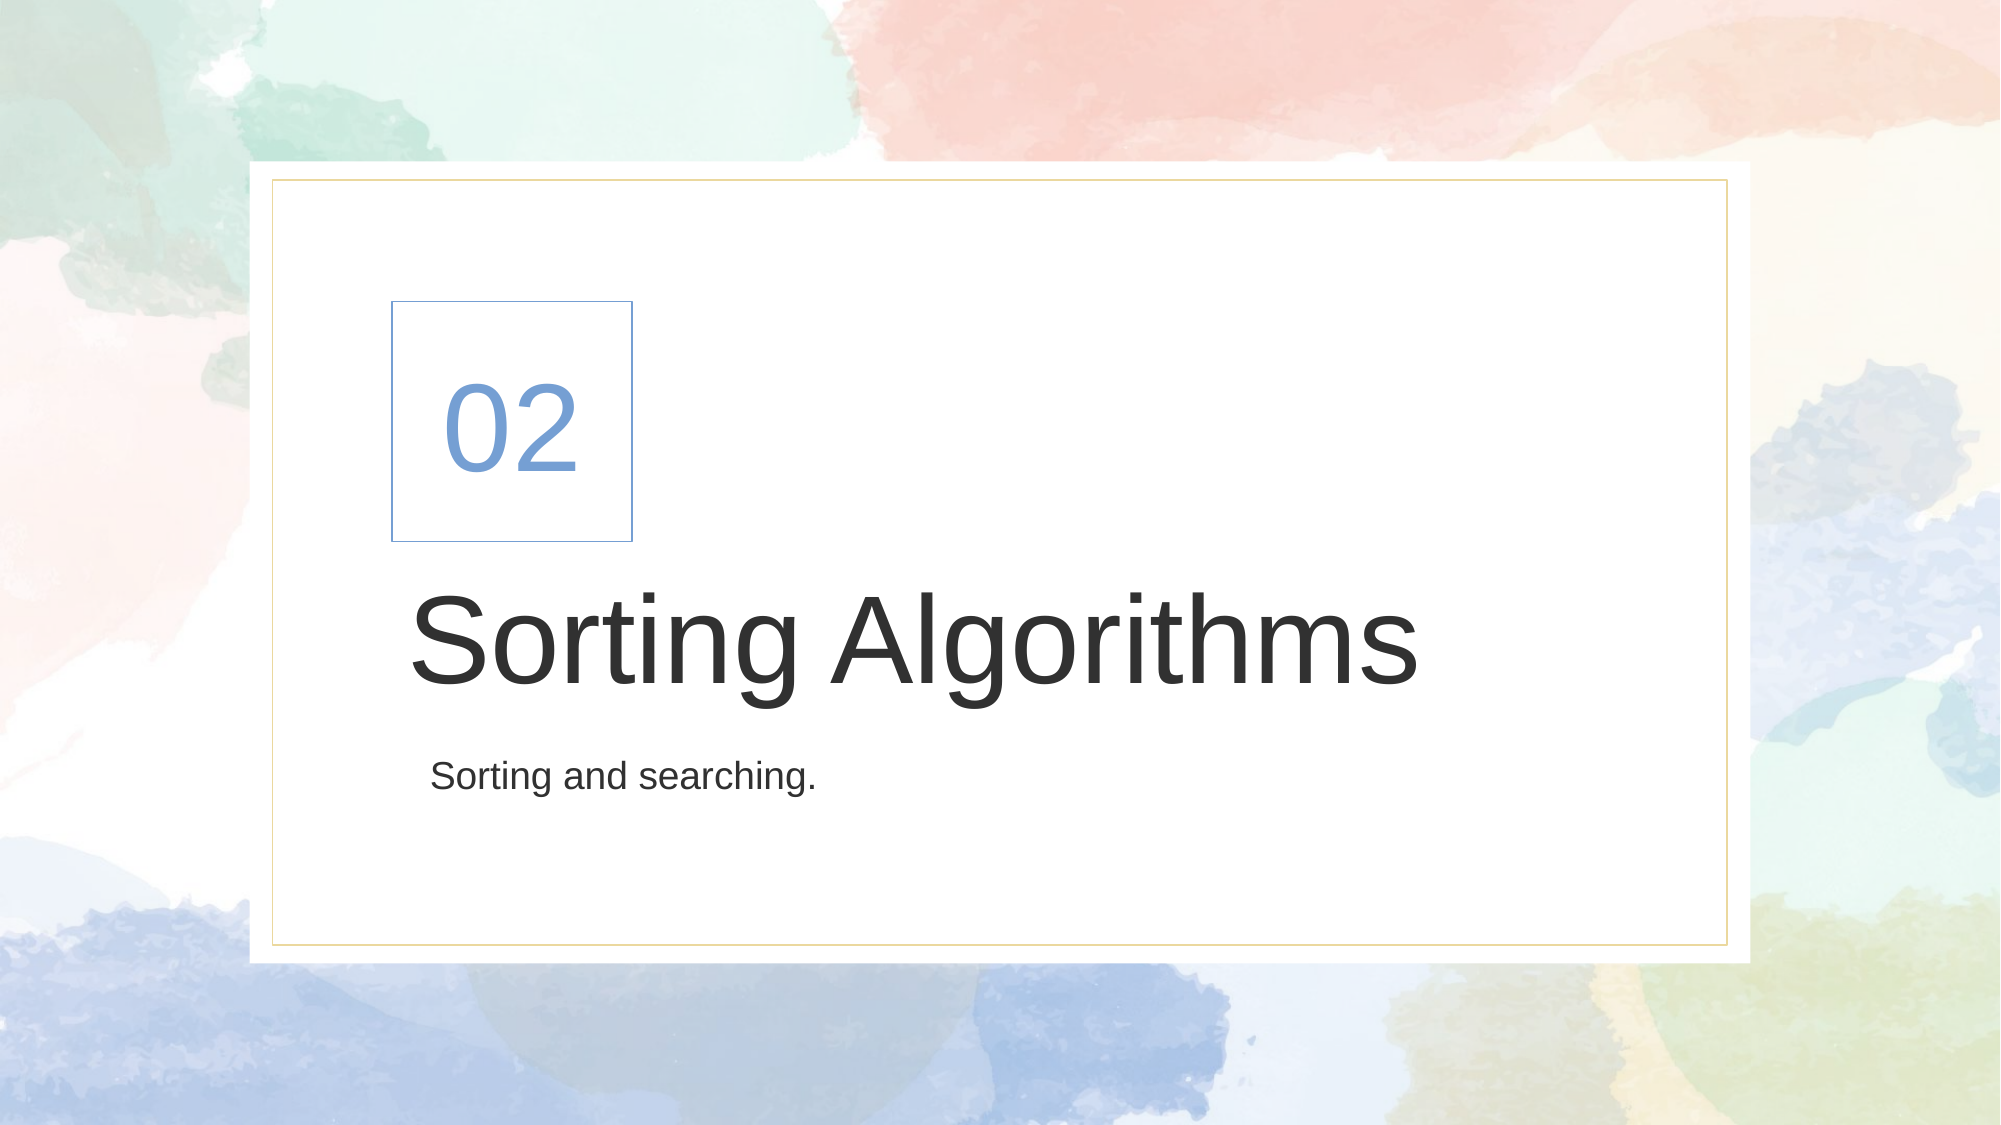

02
# Sorting Algorithms
Sorting and searching.